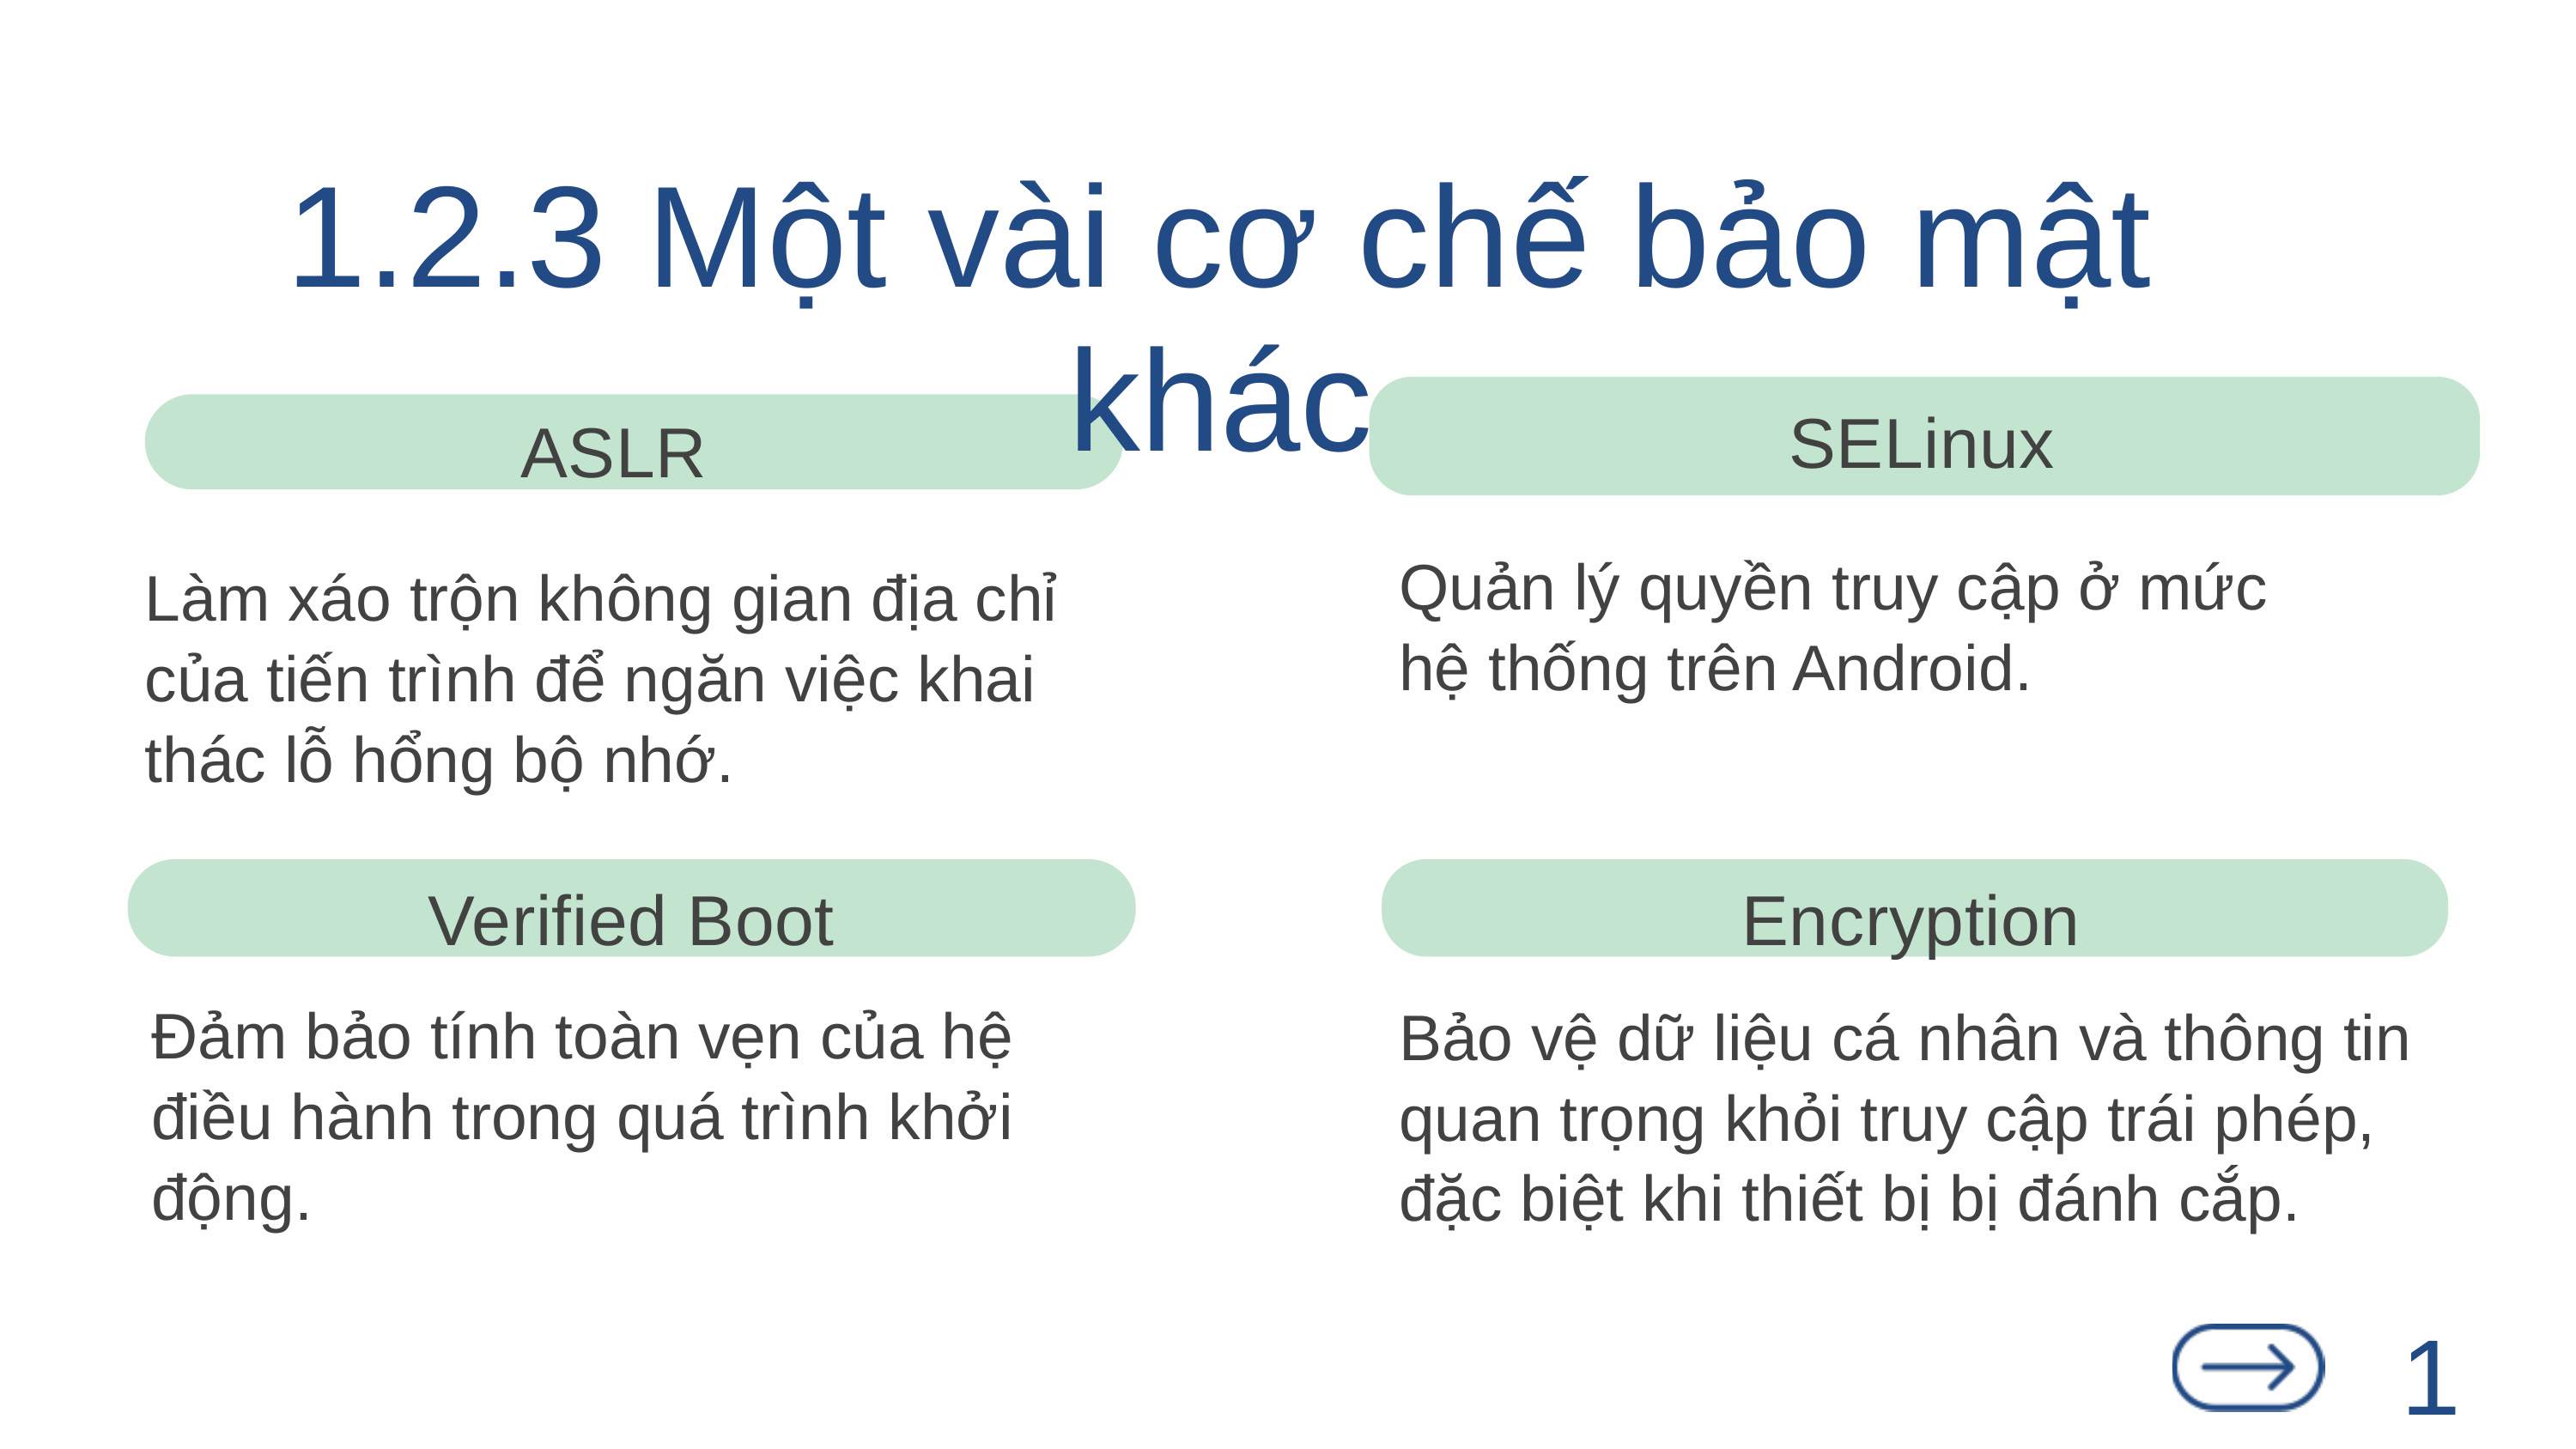

1.2.3 Một vài cơ chế bảo mật khác

SELinux
ASLR

Quản lý quyền truy cập ở mức hệ thống trên Android.
Làm xáo trộn không gian địa chỉ của tiến trình để ngăn việc khai thác lỗ hổng bộ nhớ.

Verified Boot
Encryption
Đảm bảo tính toàn vẹn của hệ điều hành trong quá trình khởi động.
Bảo vệ dữ liệu cá nhân và thông tin quan trọng khỏi truy cập trái phép, đặc biệt khi thiết bị bị đánh cắp.
13